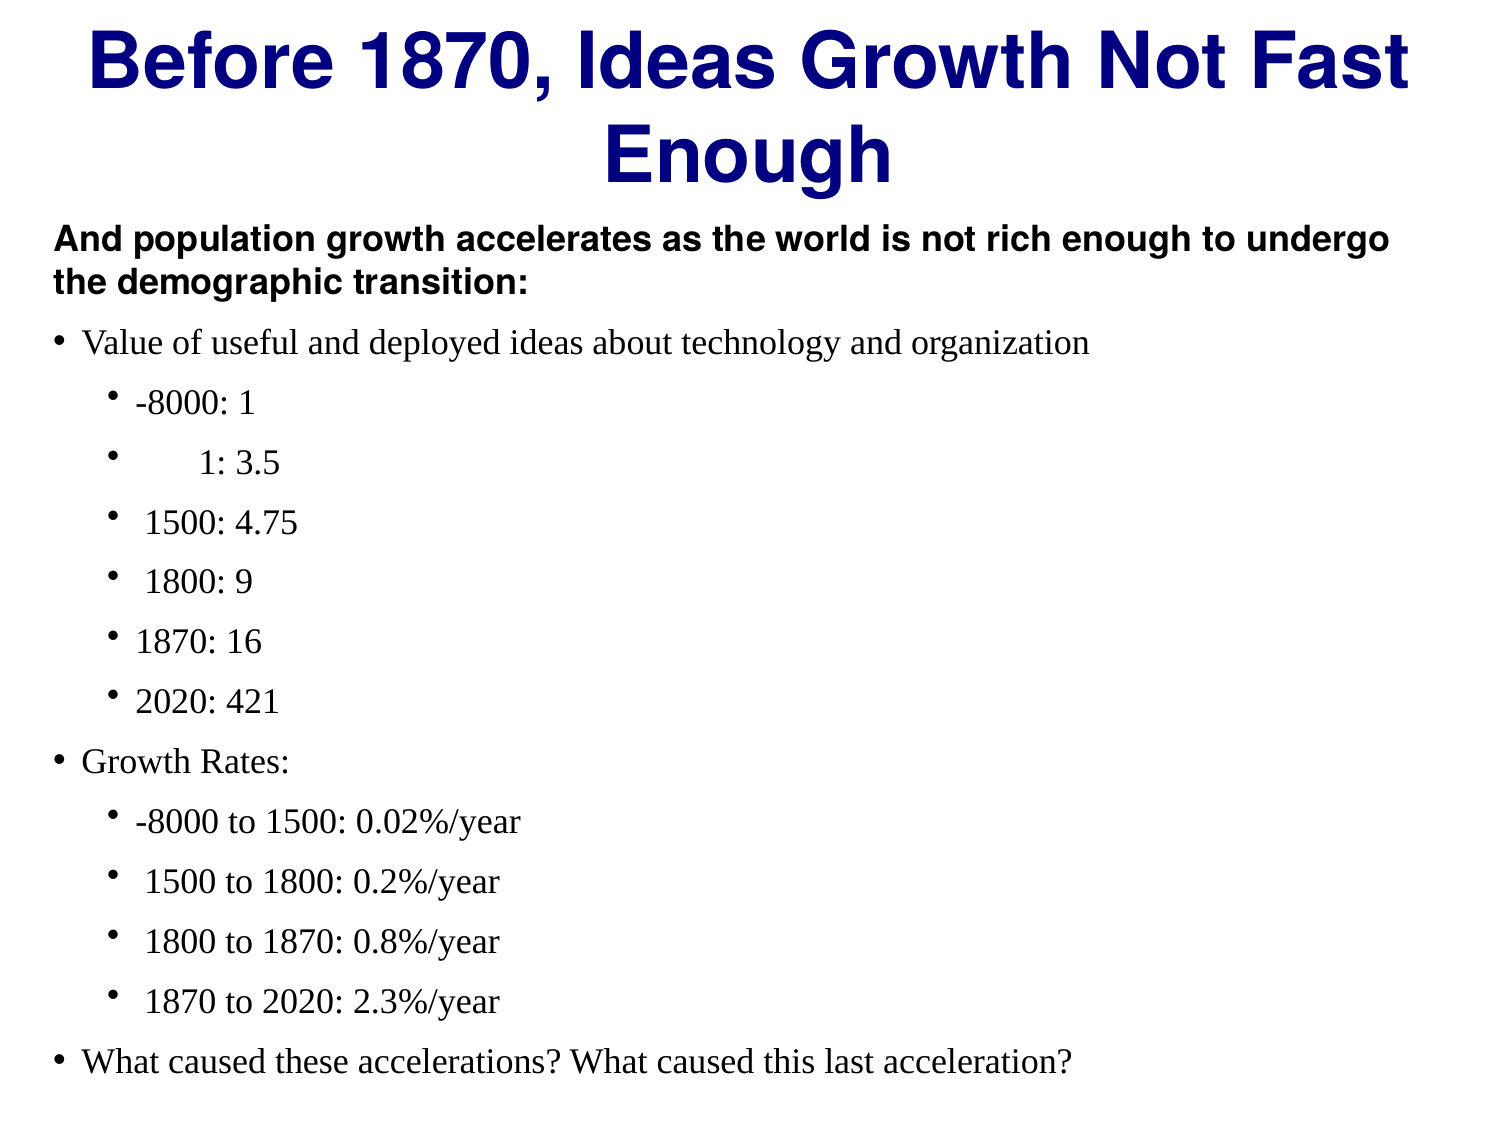

Before 1870, Ideas Growth Not Fast Enough
And population growth accelerates as the world is not rich enough to undergo the demographic transition:
Value of useful and deployed ideas about technology and organization
-8000: 1
       1: 3.5
 1500: 4.75
 1800: 9
1870: 16
2020: 421
Growth Rates:
-8000 to 1500: 0.02%/year
 1500 to 1800: 0.2%/year
 1800 to 1870: 0.8%/year
 1870 to 2020: 2.3%/year
What caused these accelerations? What caused this last acceleration?